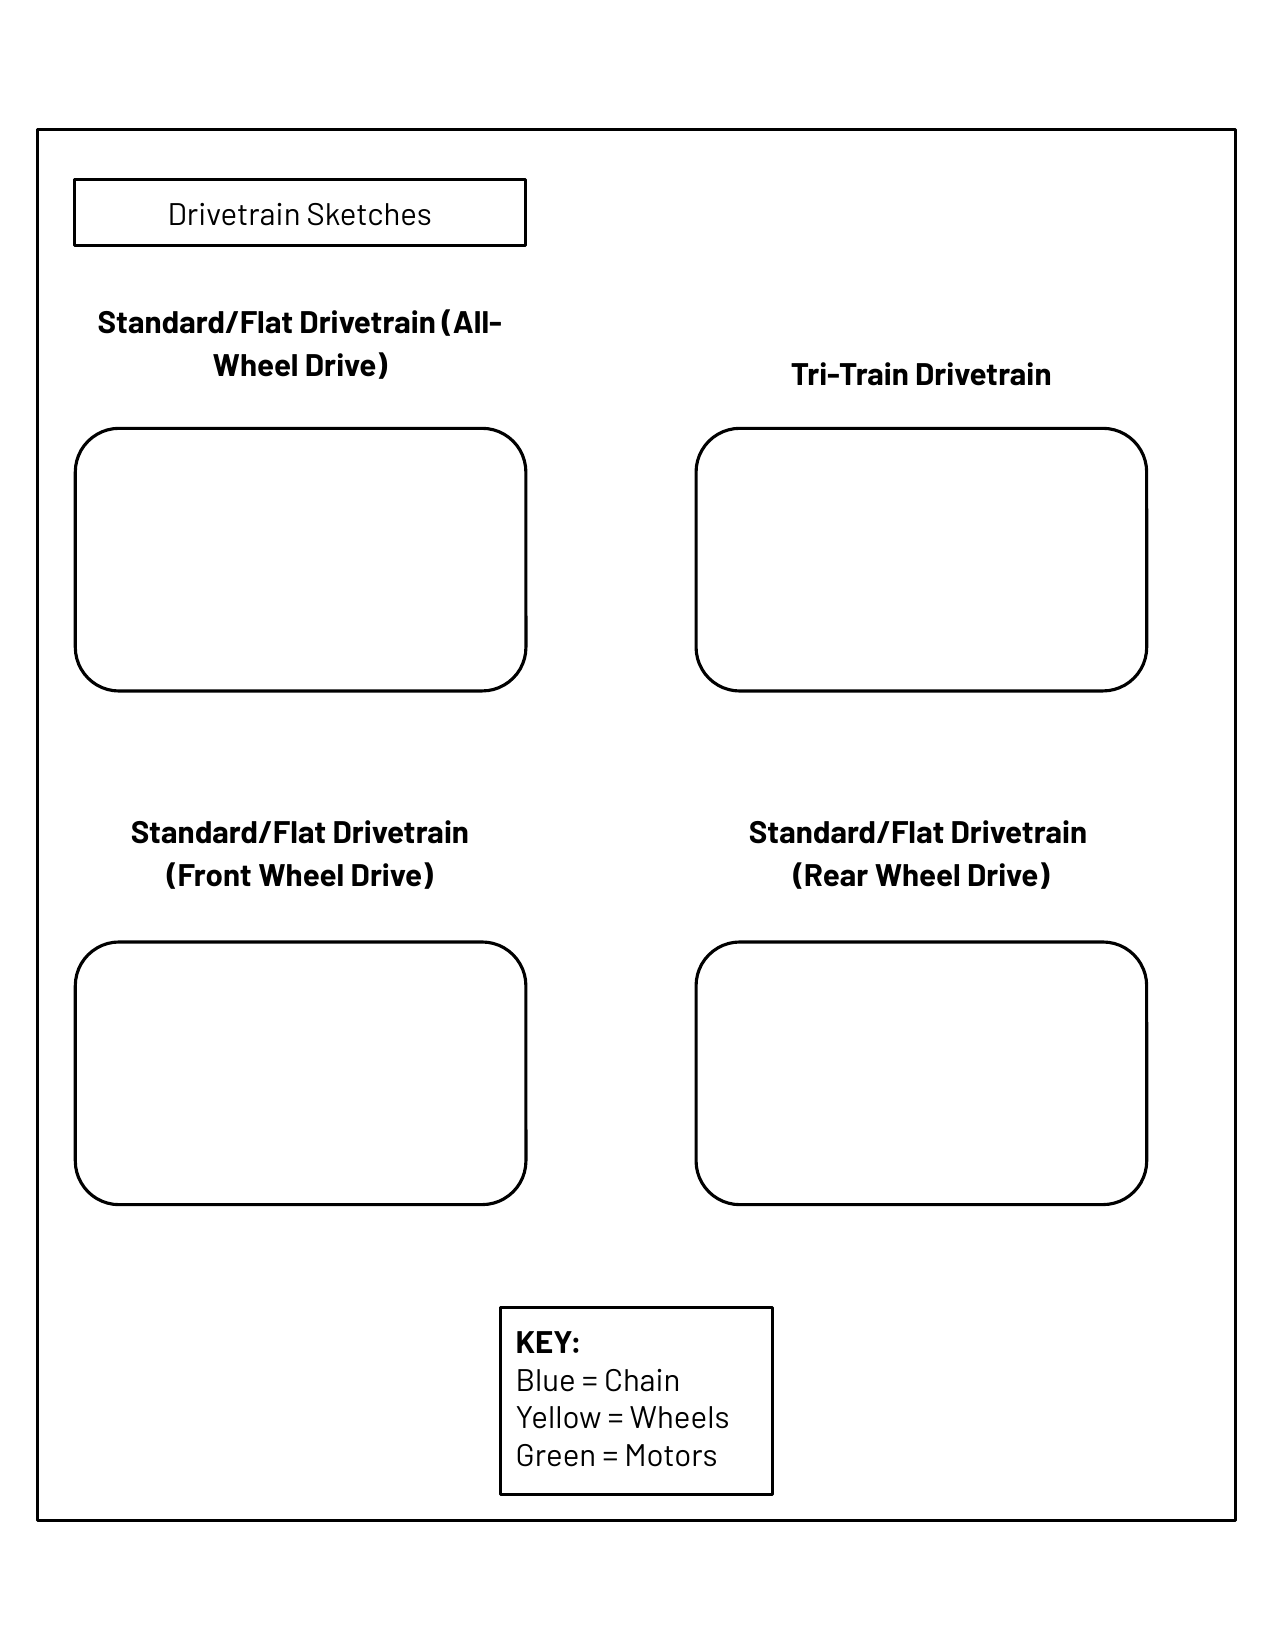

Drivetrain Sketches
Standard/Flat Drivetrain (All-Wheel Drive)

Tri-Train Drivetrain

Standard/Flat Drivetrain
(Rear Wheel Drive)
Standard/Flat Drivetrain (Front Wheel Drive)

KEY:
Blue = Chain
Yellow = Wheels
Green = Motors